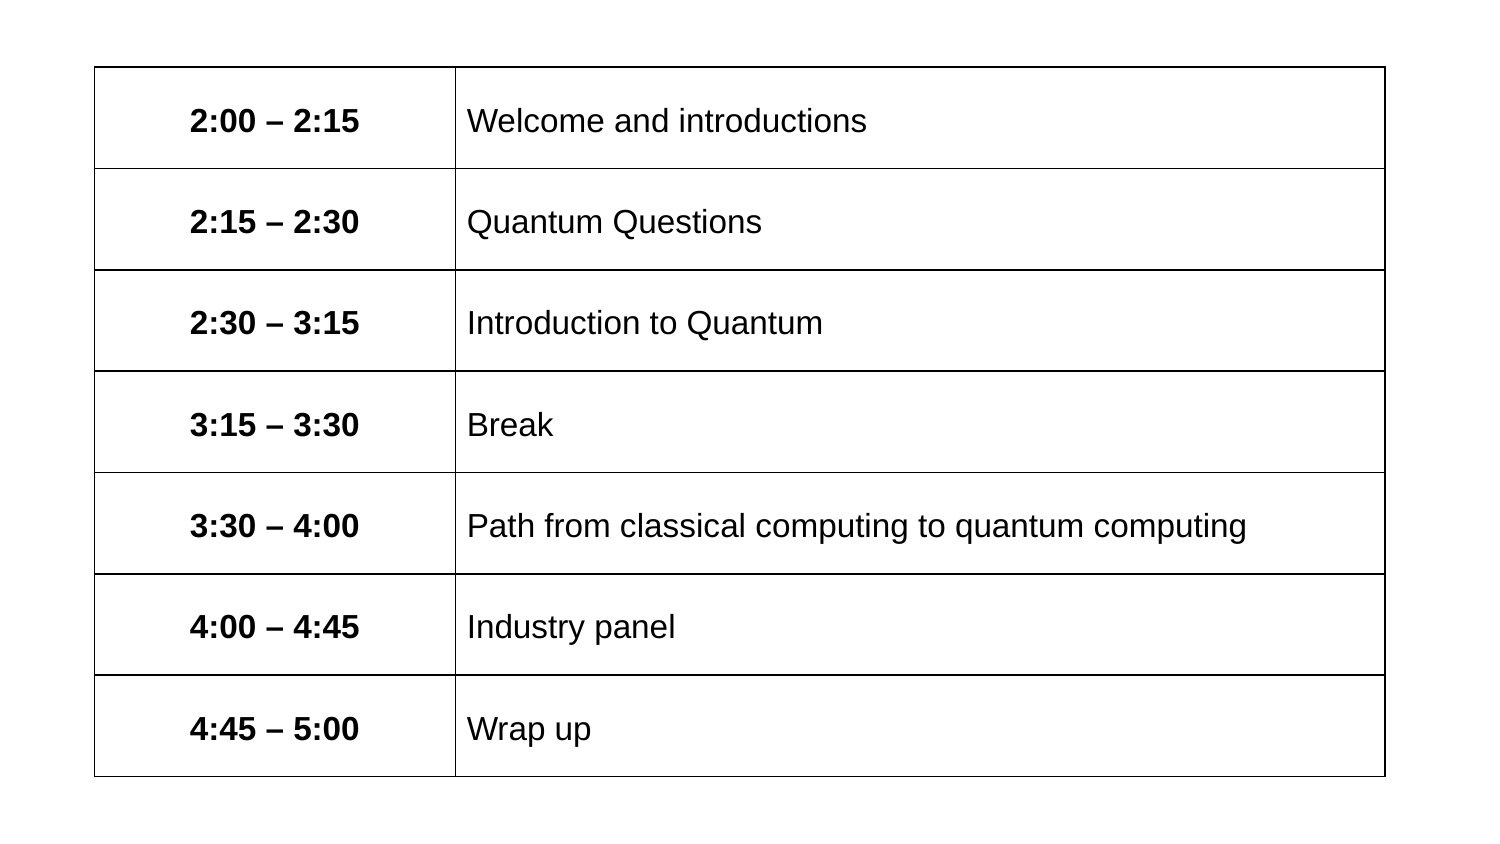

| 2:00 – 2:15 | Welcome and introductions |
| --- | --- |
| 2:15 – 2:30 | Quantum Questions |
| 2:30 – 3:15 | Introduction to Quantum |
| 3:15 – 3:30 | Break |
| 3:30 – 4:00 | Path from classical computing to quantum computing |
| 4:00 – 4:45 | Industry panel |
| 4:45 – 5:00 | Wrap up |